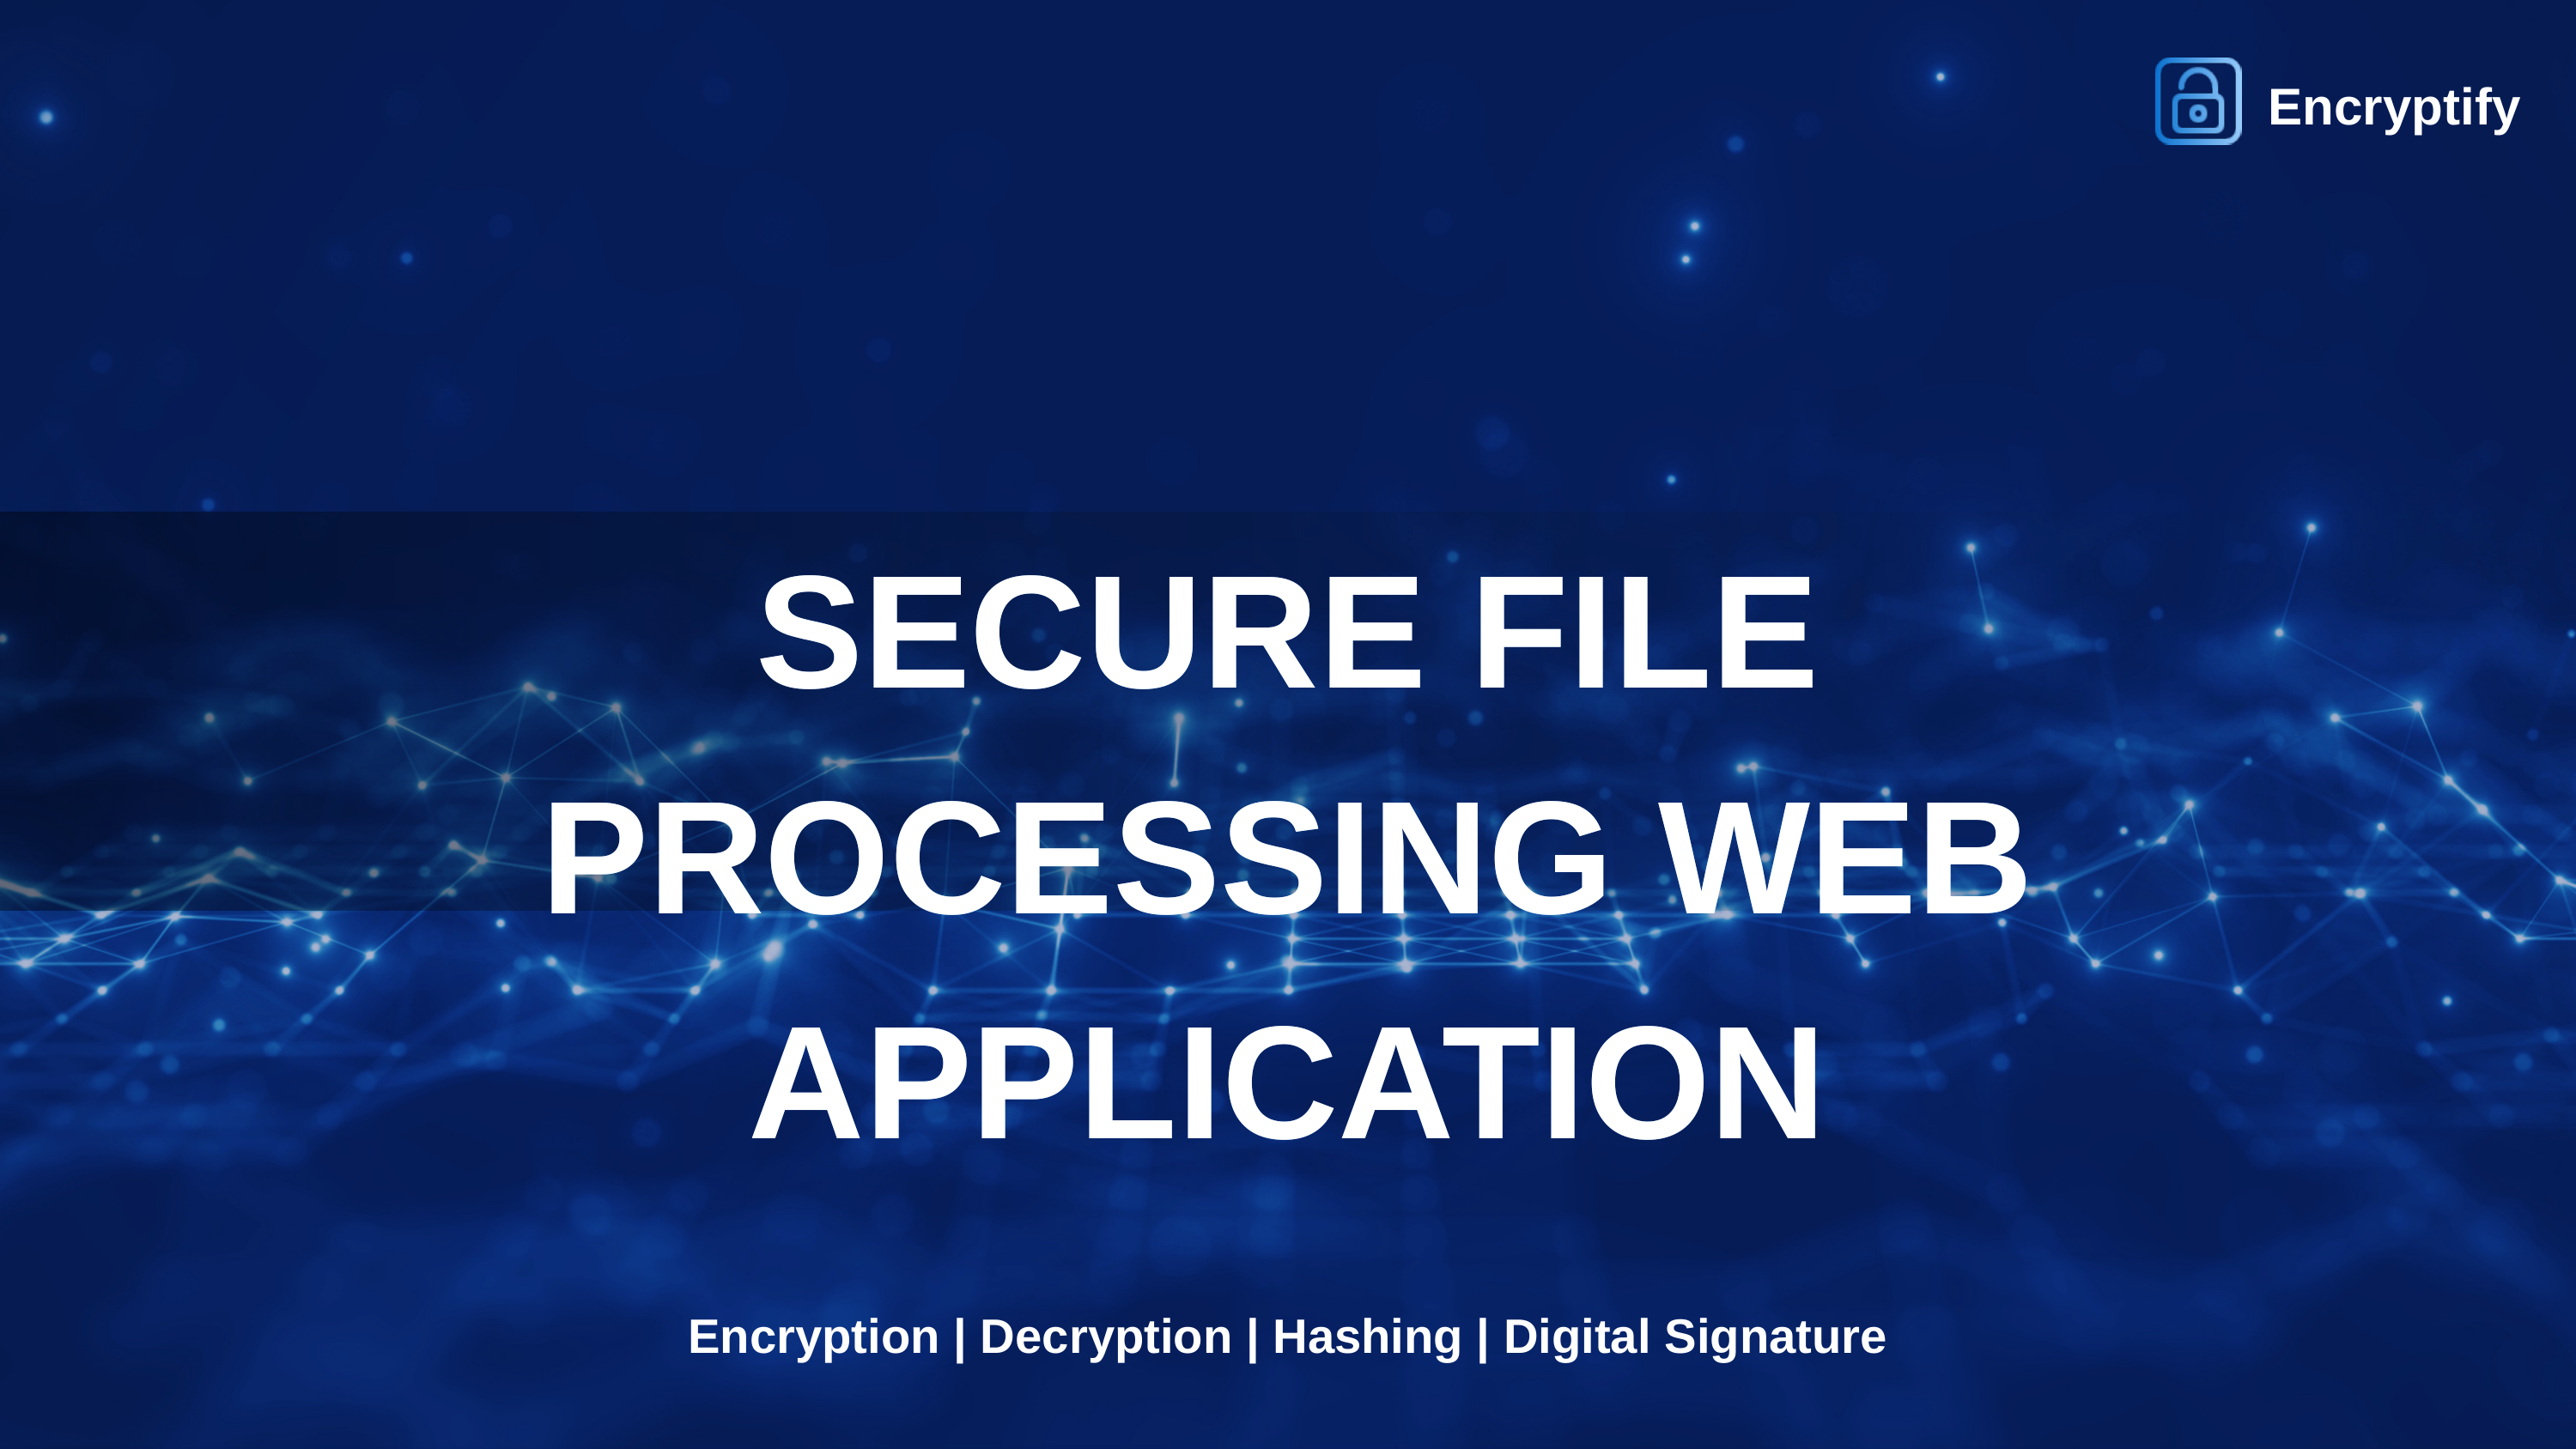

Encryptify
SECURE FILE PROCESSING WEB APPLICATION
SECURE FILE PROCESSING WEB APPLICATION

Encryption | Decryption | Hashing | Digital Signature